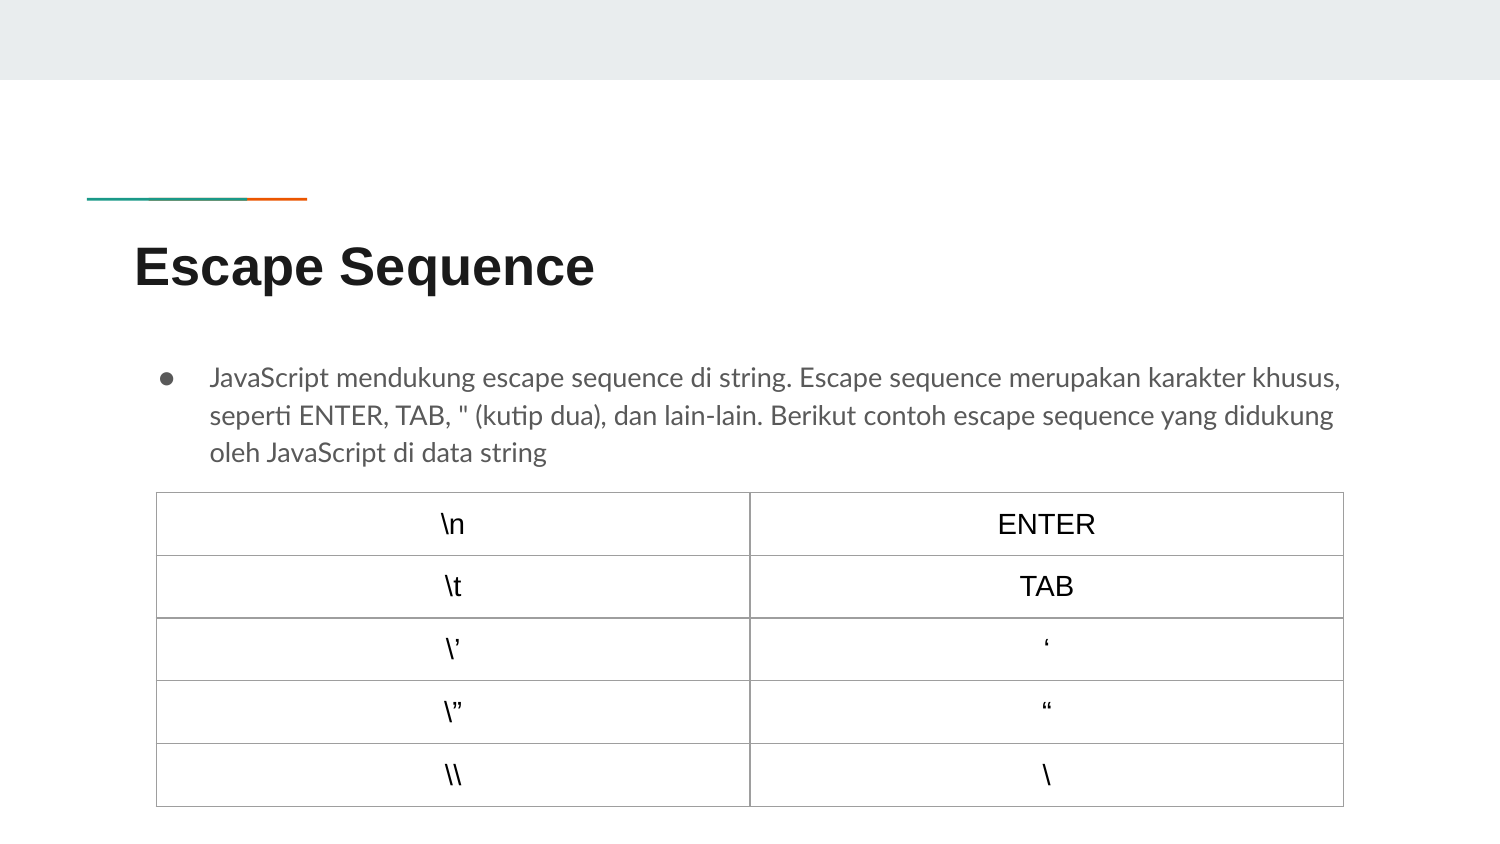

# Escape Sequence
JavaScript mendukung escape sequence di string. Escape sequence merupakan karakter khusus, seperti ENTER, TAB, " (kutip dua), dan lain-lain. Berikut contoh escape sequence yang didukung oleh JavaScript di data string
| \n | ENTER |
| --- | --- |
| \t | TAB |
| \’ | ‘ |
| \” | “ |
| \\ | \ |